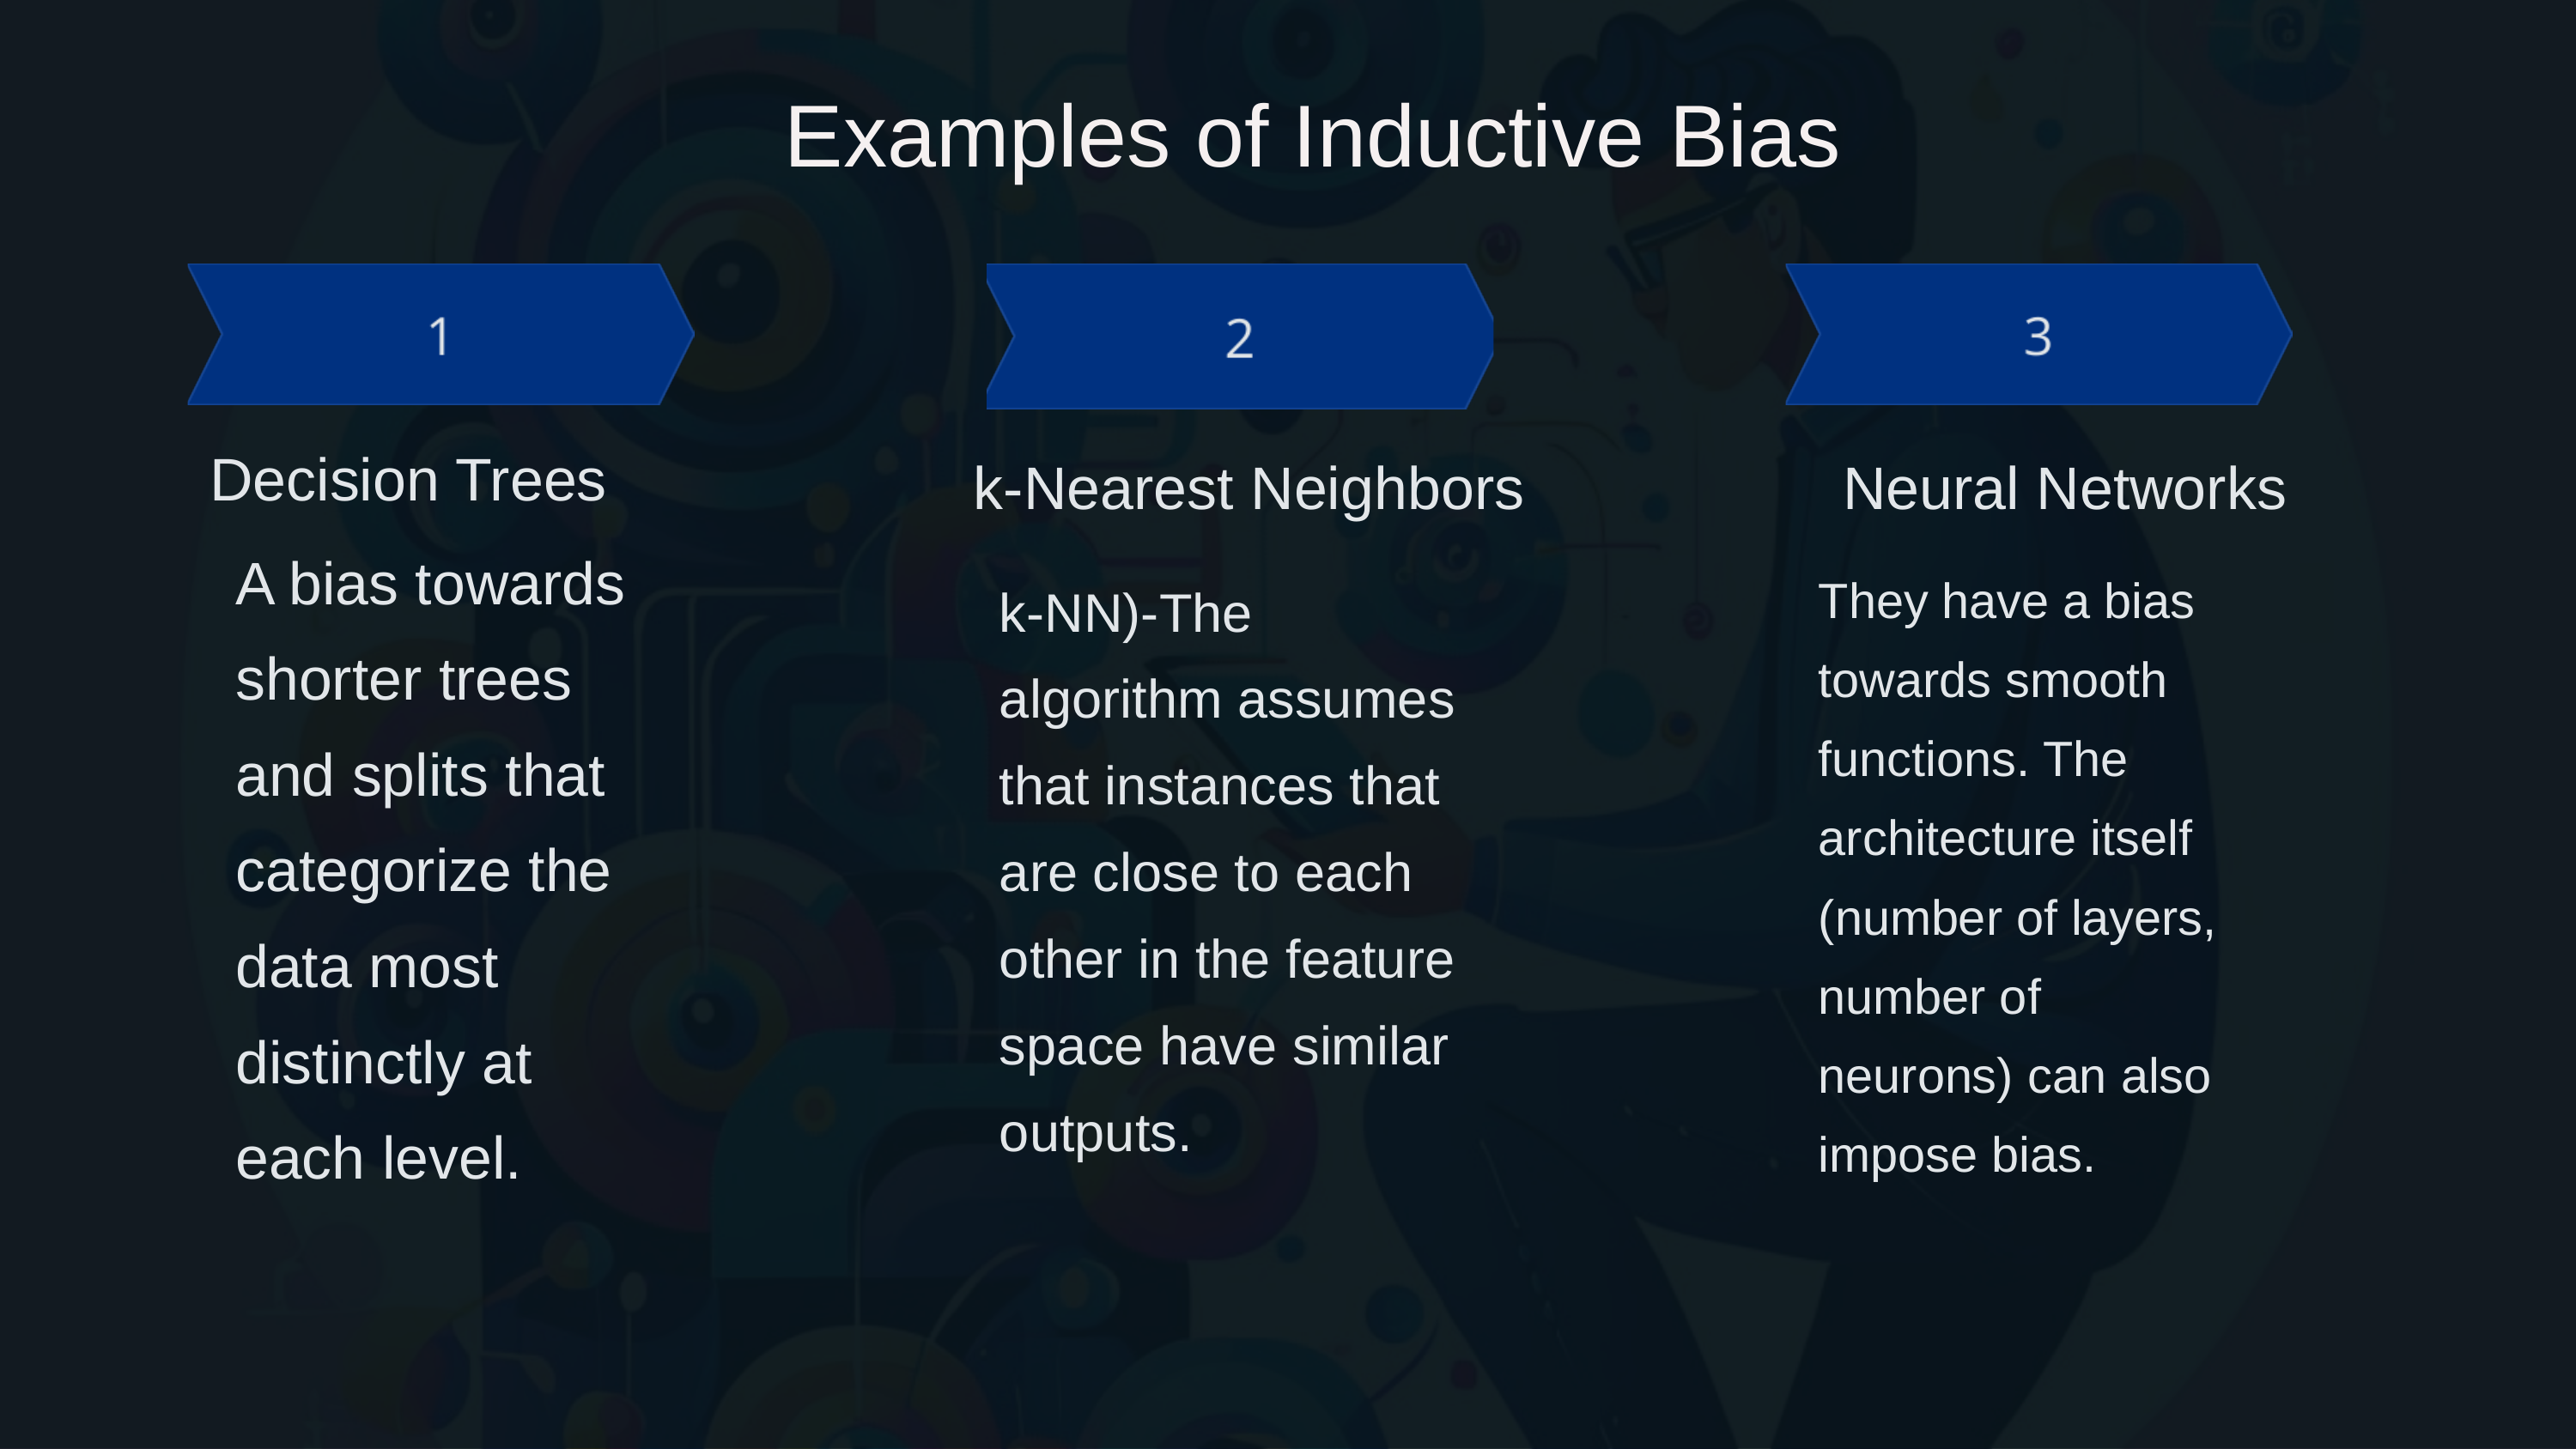

Examples of Inductive Bias

Decision Trees
k-Nearest Neighbors
Neural Networks
A bias towards shorter trees and splits that categorize the data most distinctly at each level.
They have a bias towards smooth functions. The architecture itself (number of layers, number of neurons) can also impose bias.
k-NN)-The algorithm assumes that instances that are close to each other in the feature space have similar outputs.